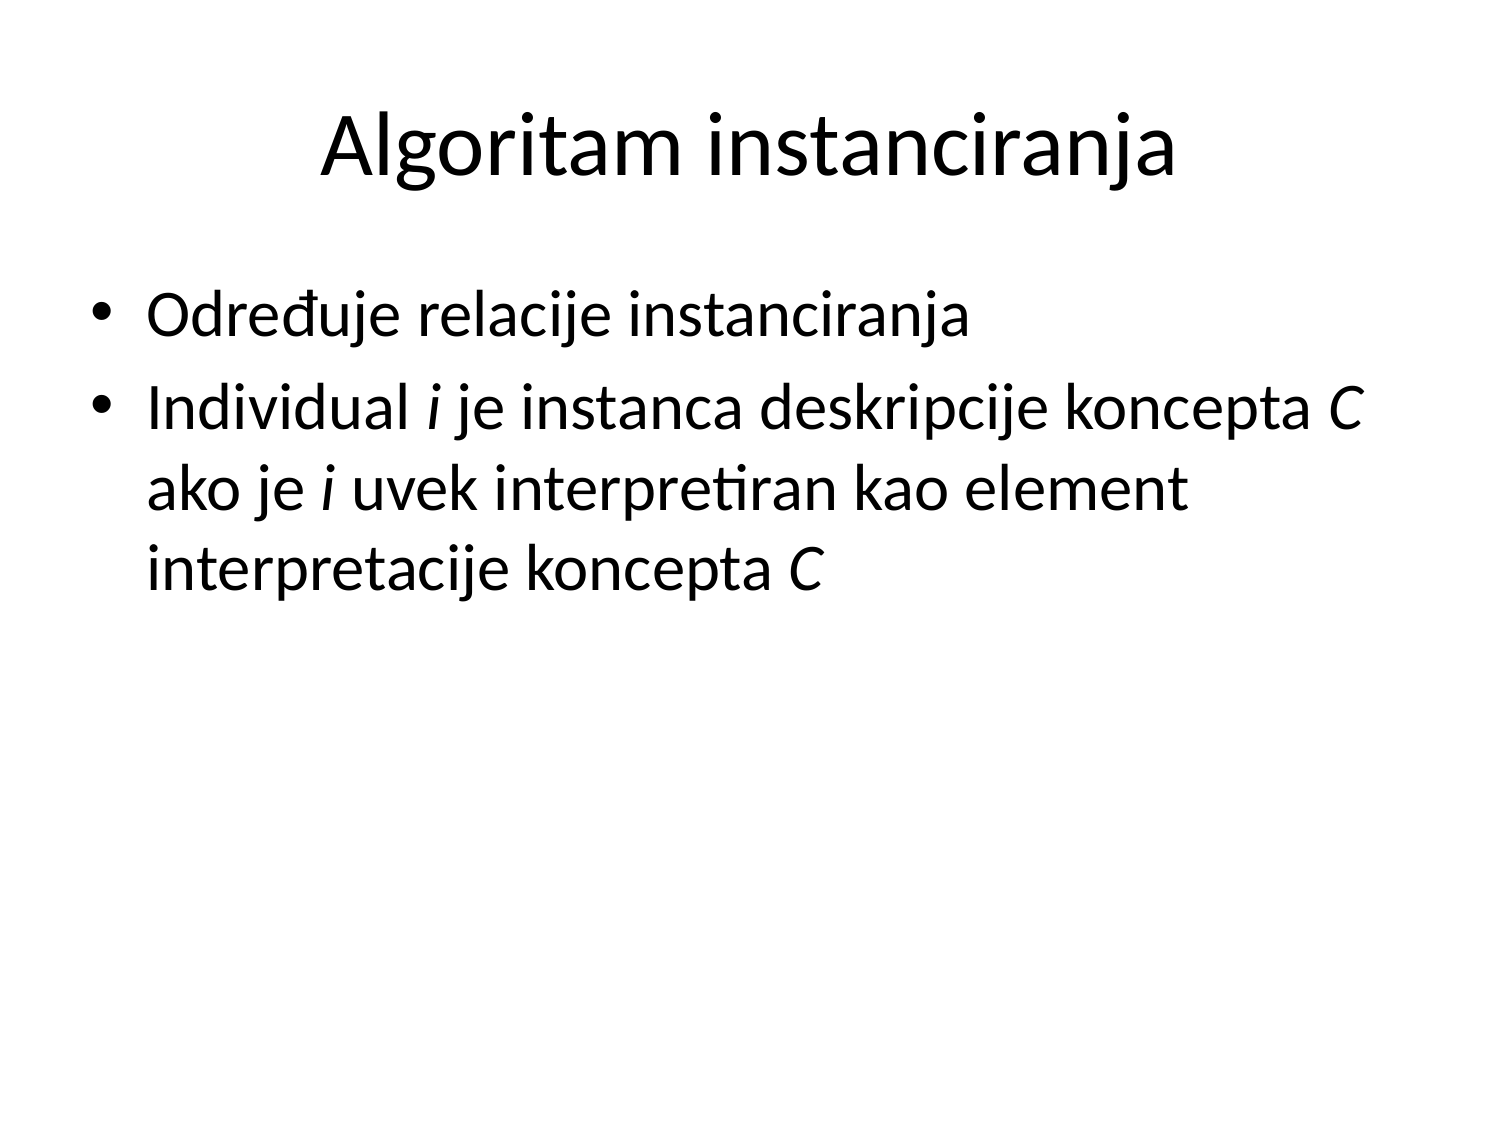

# Algoritam instanciranja
Određuje relacije instanciranja
Individual i je instanca deskripcije koncepta C ako je i uvek interpretiran kao element interpretacije koncepta C